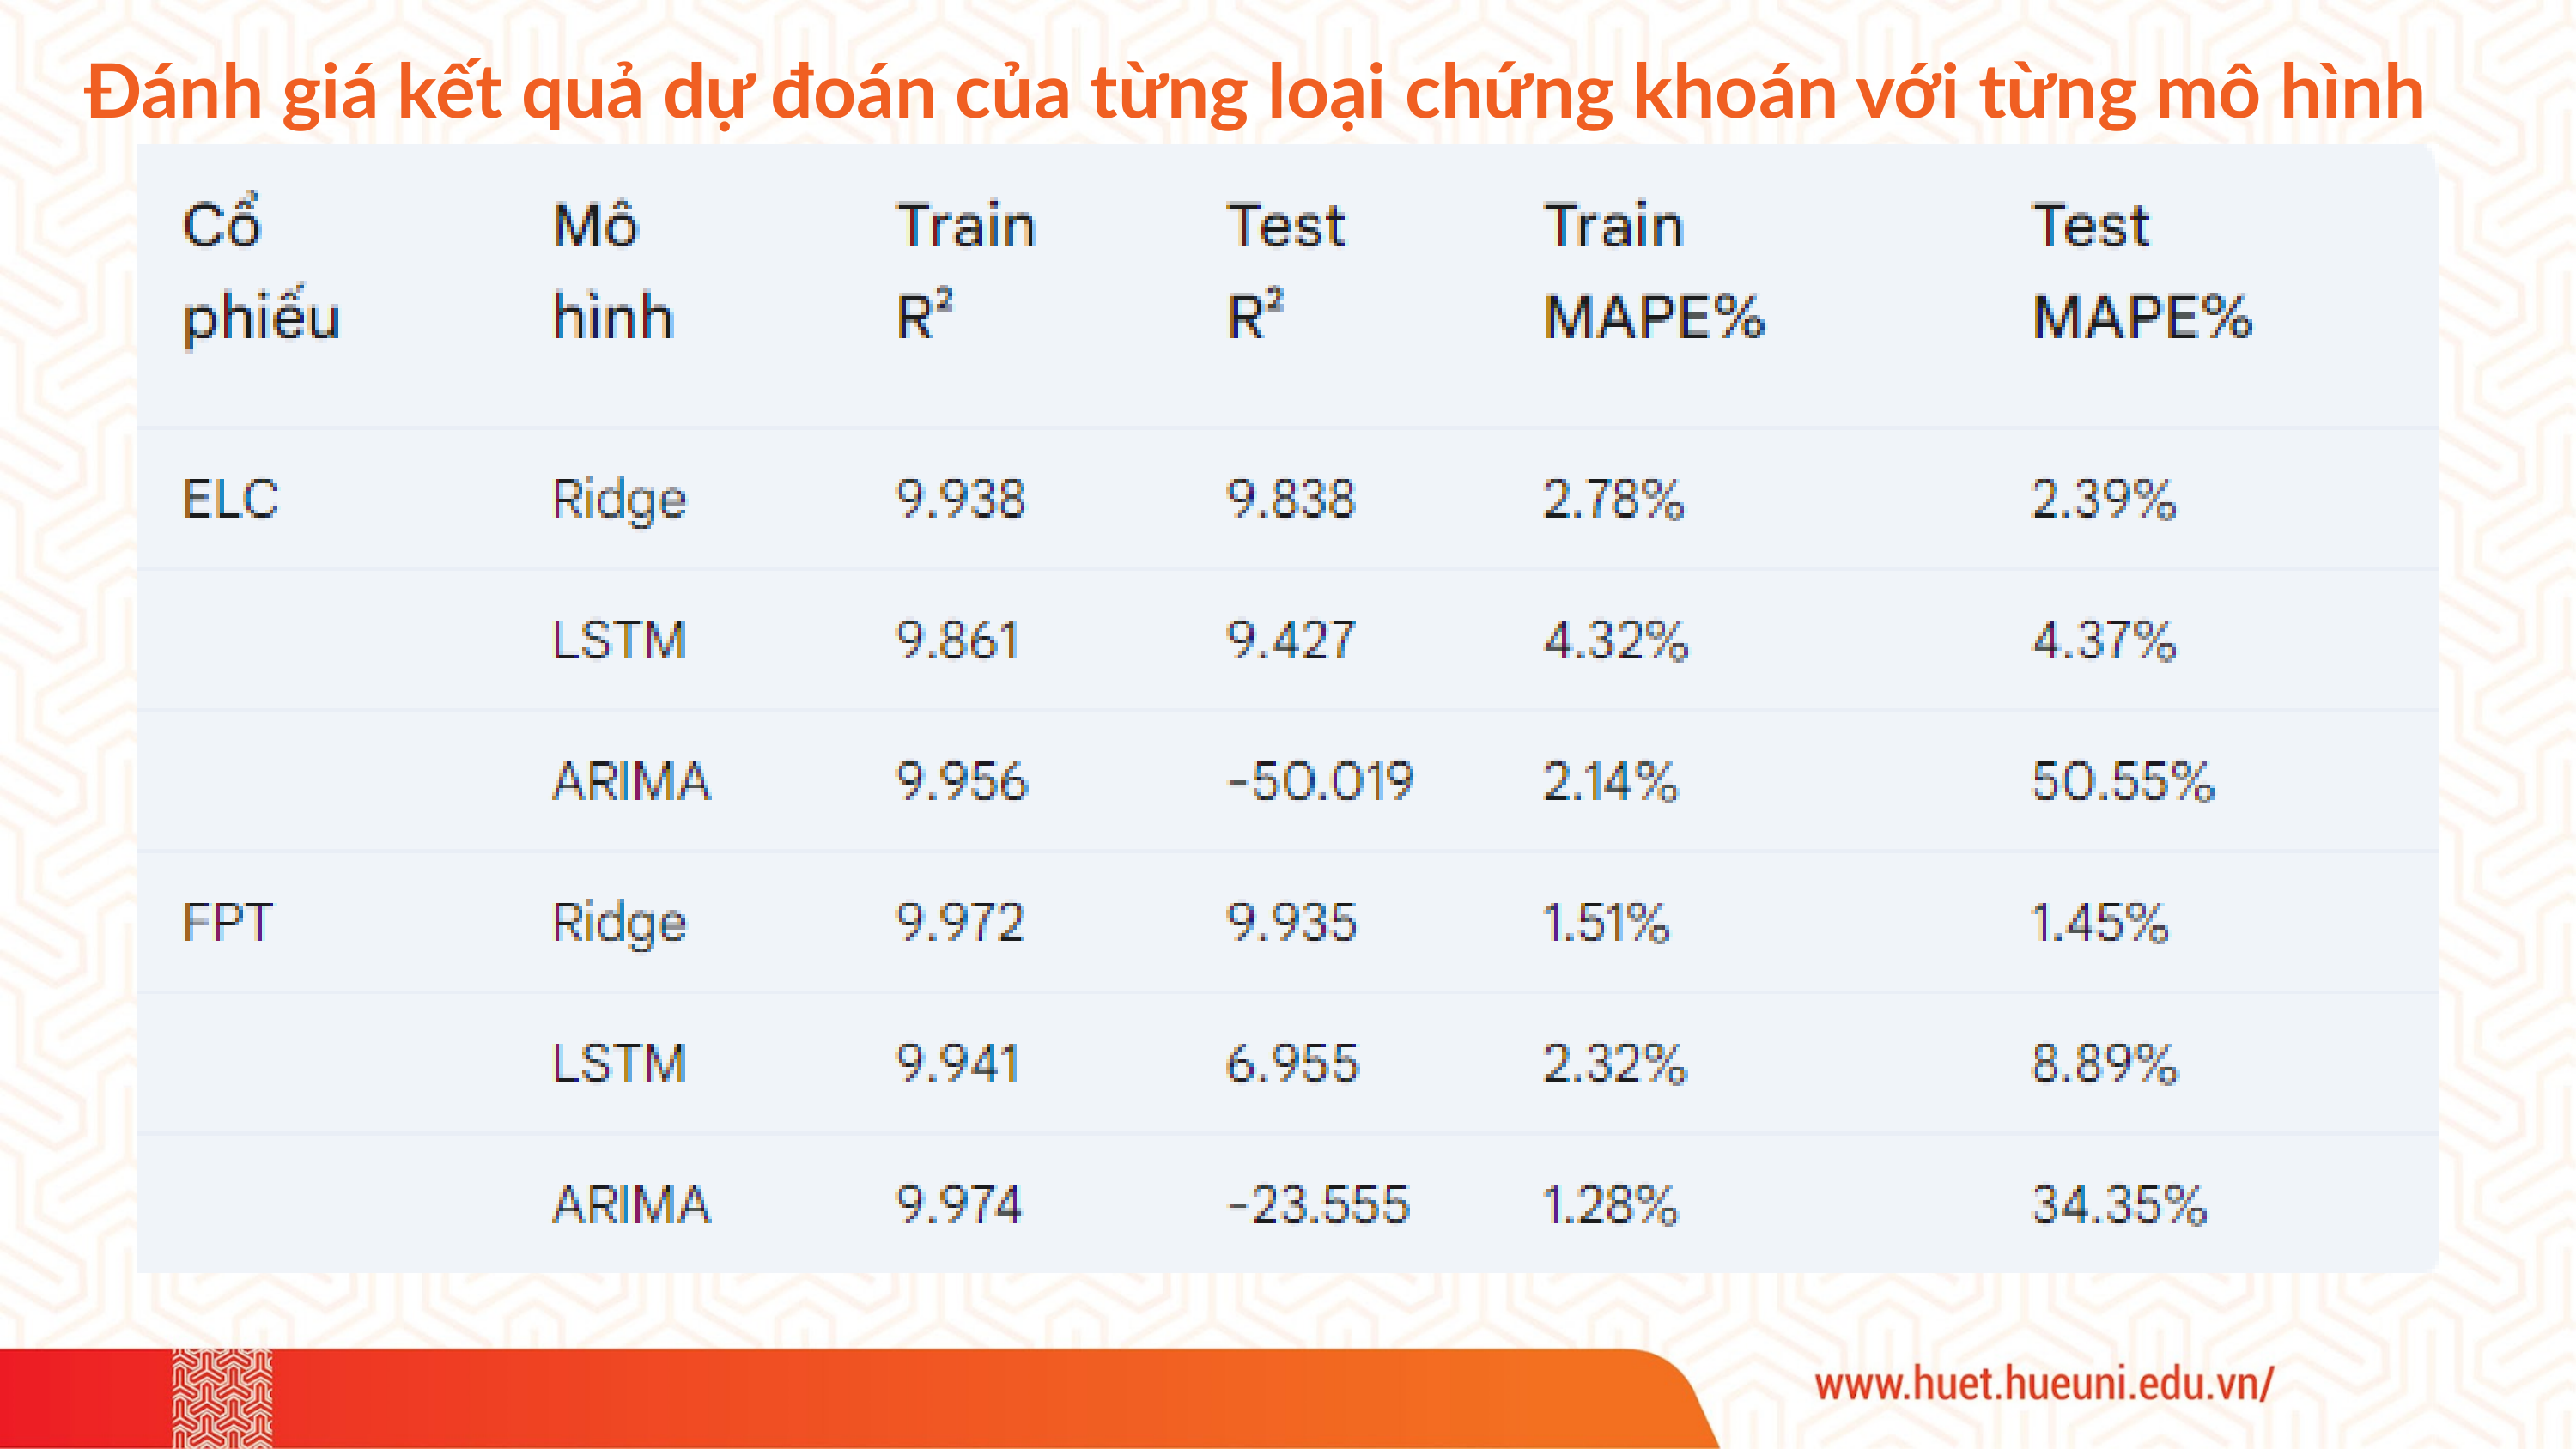

Đánh giá kết quả dự đoán của từng loại chứng khoán với từng mô hình